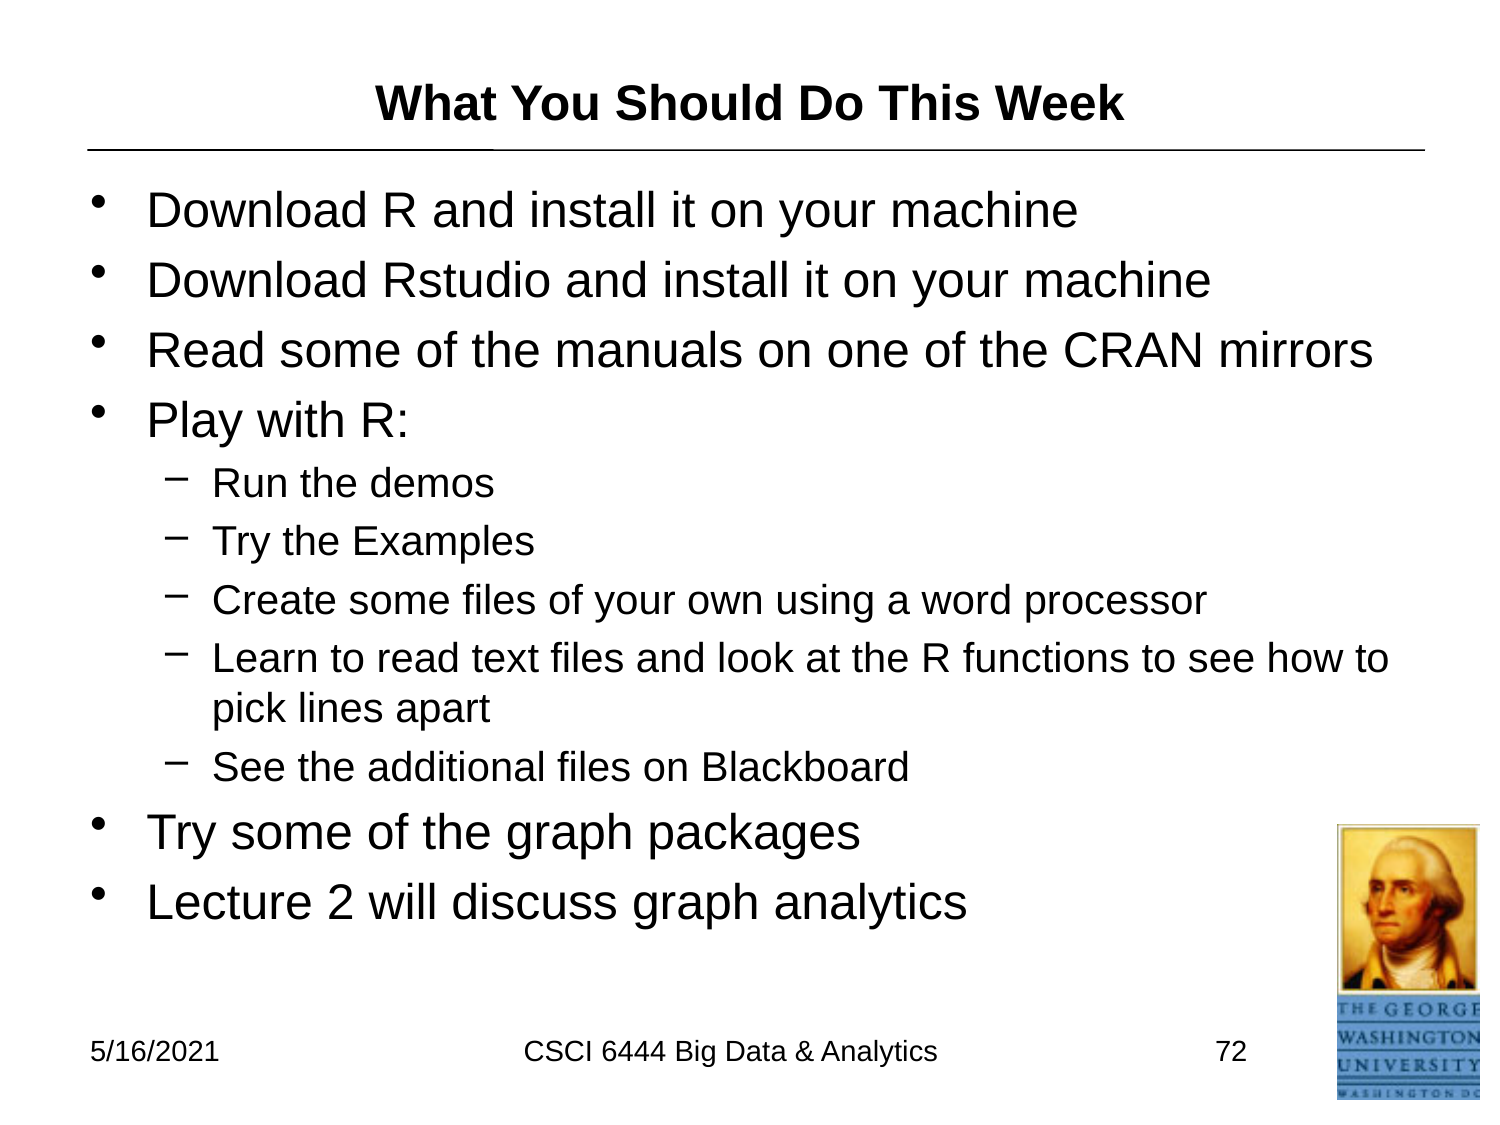

# What You Should Do This Week
Download R and install it on your machine
Download Rstudio and install it on your machine
Read some of the manuals on one of the CRAN mirrors
Play with R:
Run the demos
Try the Examples
Create some files of your own using a word processor
Learn to read text files and look at the R functions to see how to pick lines apart
See the additional files on Blackboard
Try some of the graph packages
Lecture 2 will discuss graph analytics
5/16/2021
CSCI 6444 Big Data & Analytics
72